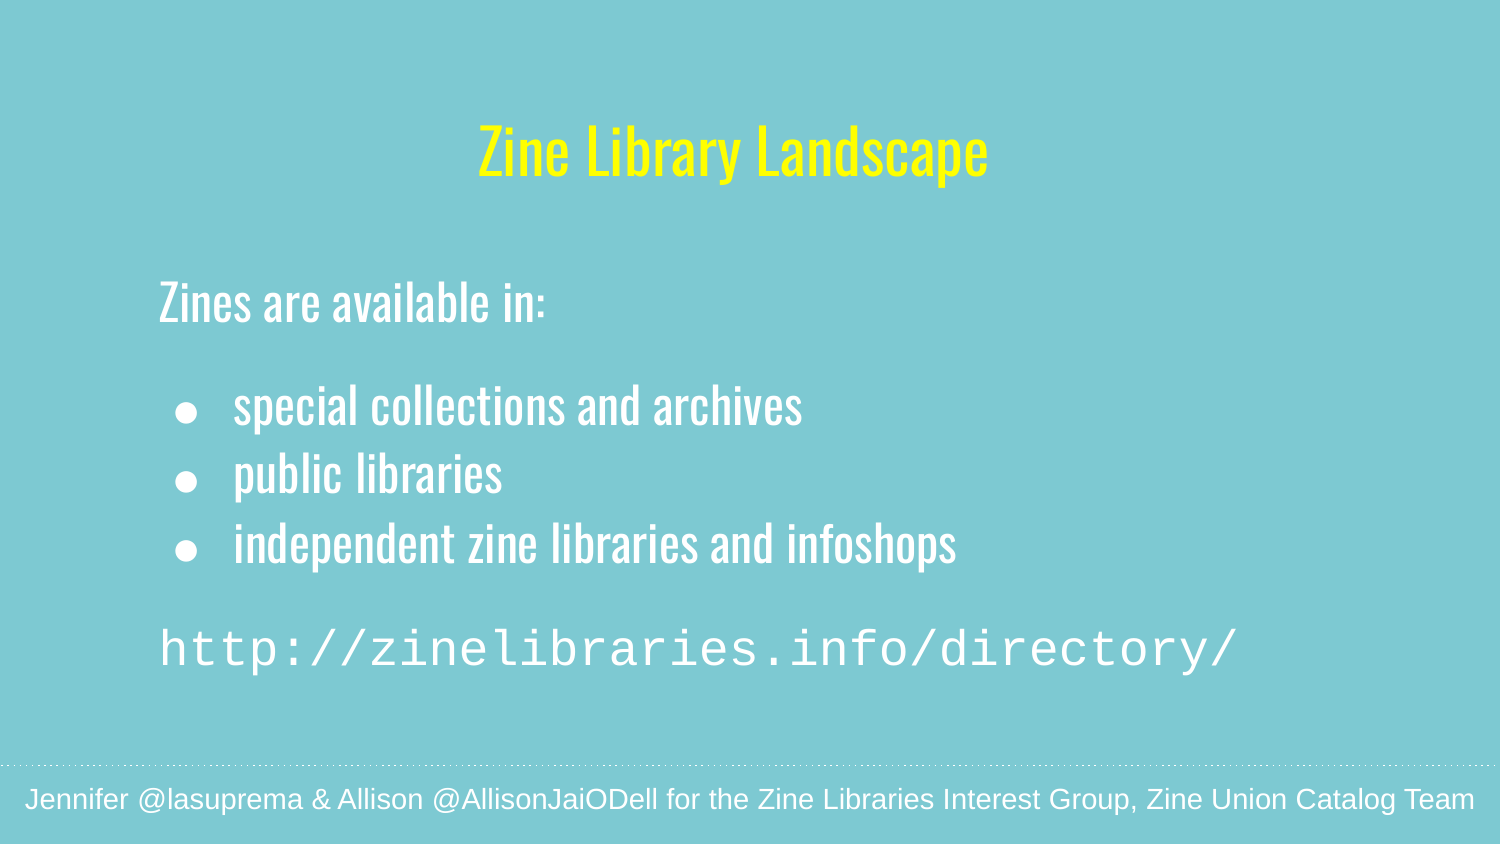

Zine Library Landscape

Zines are available in:
special collections and archives
public libraries
independent zine libraries and infoshops
http://zinelibraries.info/directory/
Jennifer @lasuprema & Allison @AllisonJaiODell for the Zine Libraries Interest Group, Zine Union Catalog Team